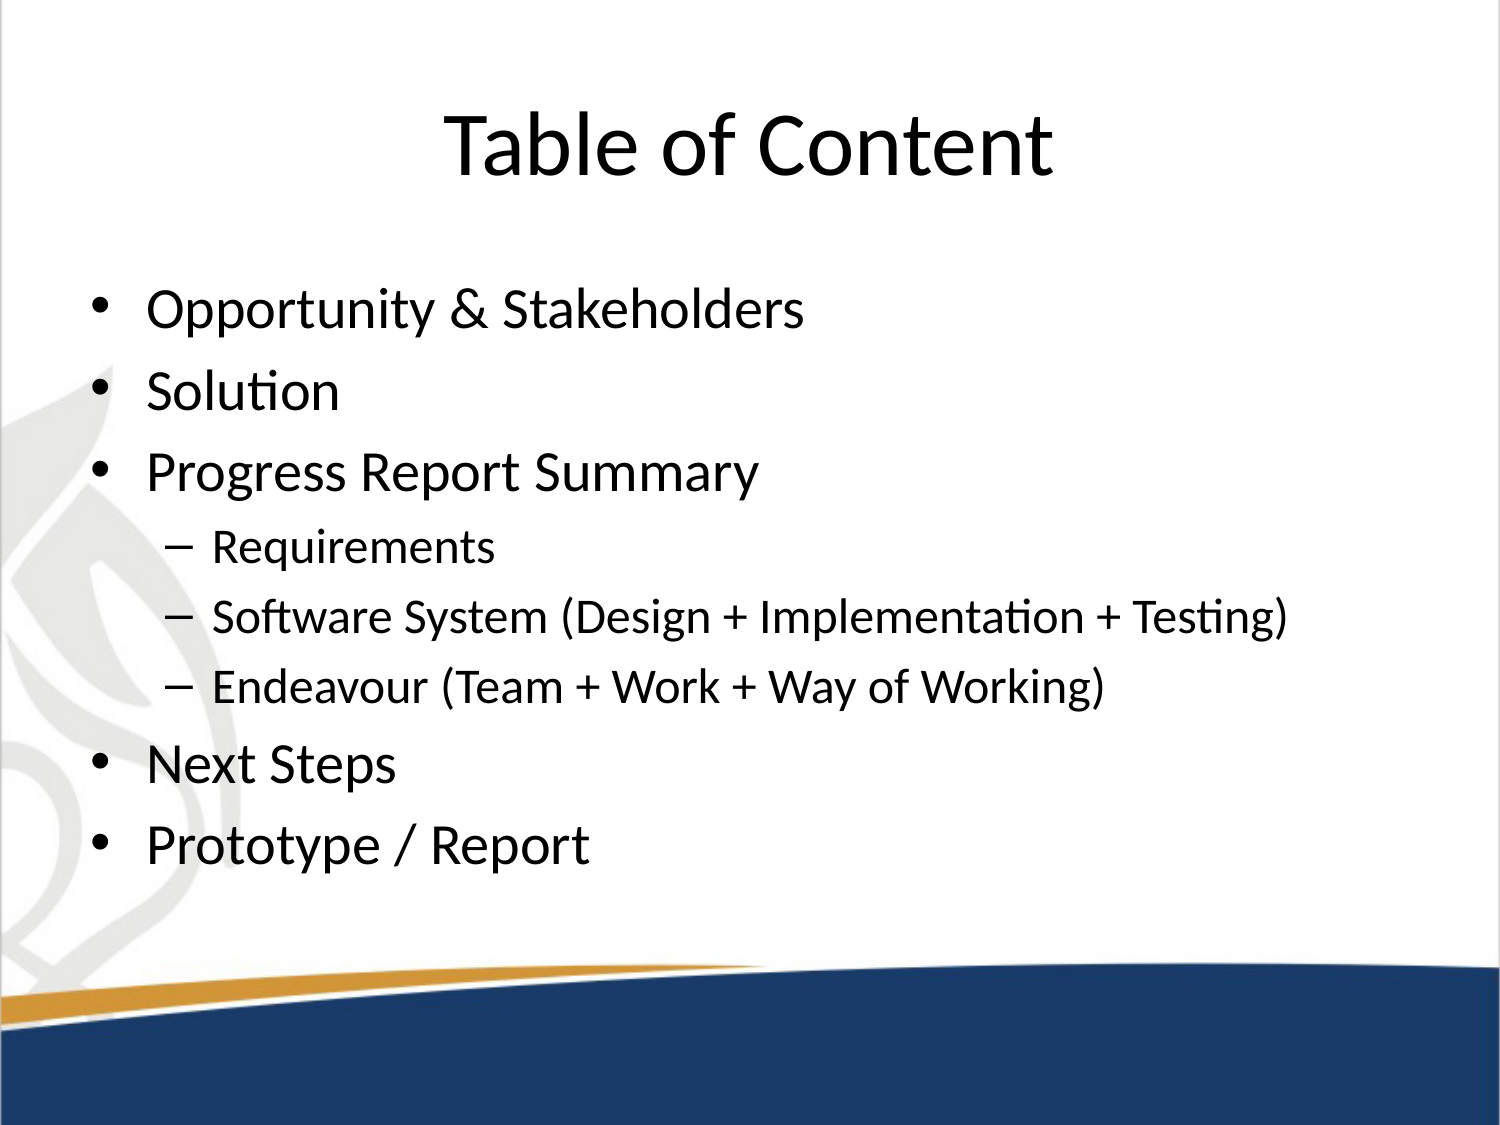

# Table of Content
Opportunity & Stakeholders
Solution
Progress Report Summary
Requirements
Software System (Design + Implementation + Testing)
Endeavour (Team + Work + Way of Working)
Next Steps
Prototype / Report